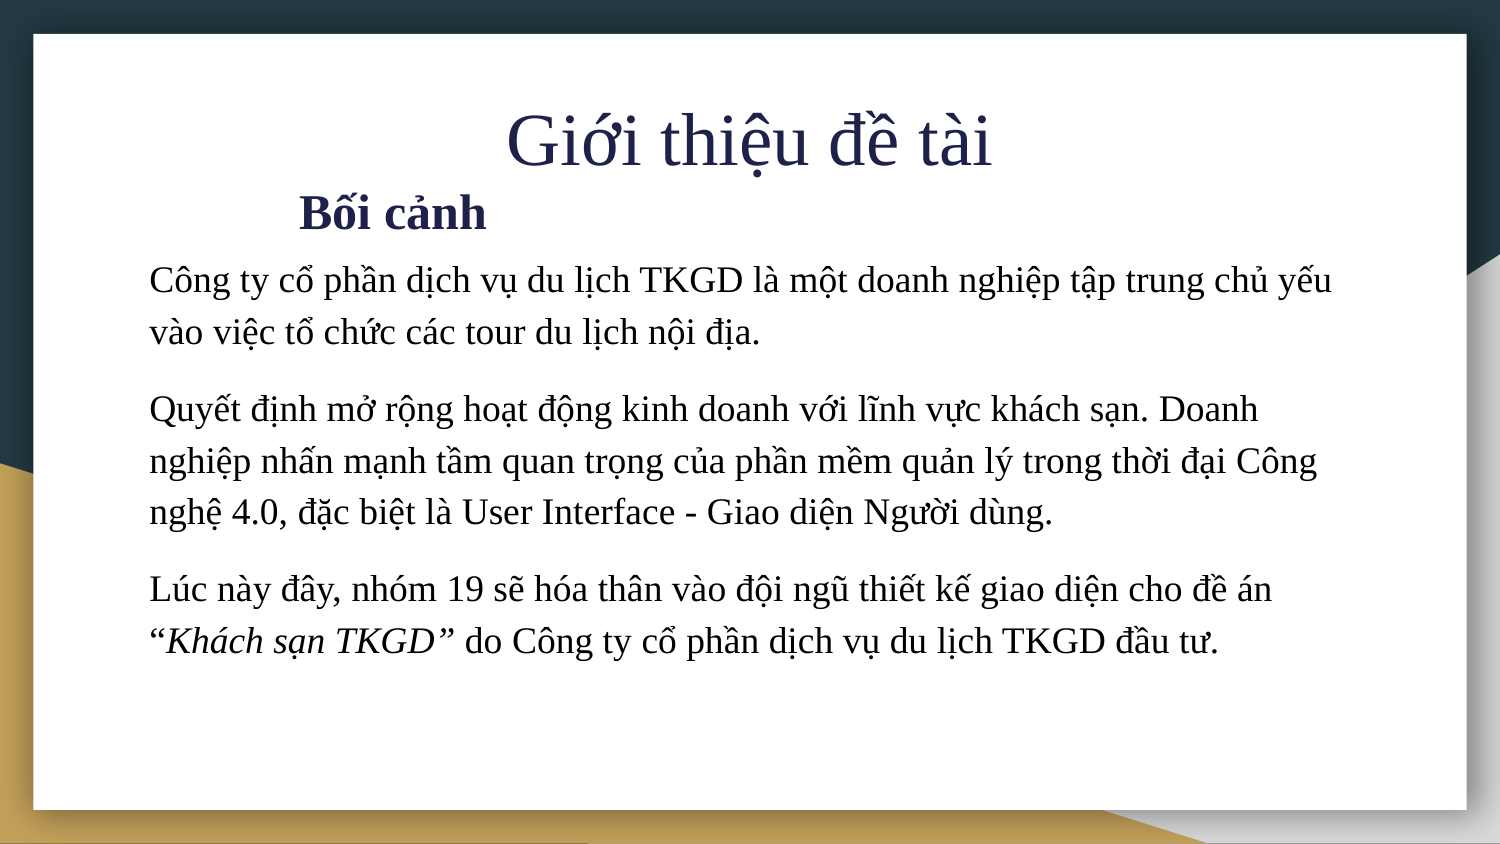

# Giới thiệu đề tài
	Bối cảnh
Công ty cổ phần dịch vụ du lịch TKGD là một doanh nghiệp tập trung chủ yếu vào việc tổ chức các tour du lịch nội địa.
Quyết định mở rộng hoạt động kinh doanh với lĩnh vực khách sạn. Doanh nghiệp nhấn mạnh tầm quan trọng của phần mềm quản lý trong thời đại Công nghệ 4.0, đặc biệt là User Interface - Giao diện Người dùng.
Lúc này đây, nhóm 19 sẽ hóa thân vào đội ngũ thiết kế giao diện cho đề án “Khách sạn TKGD” do Công ty cổ phần dịch vụ du lịch TKGD đầu tư.